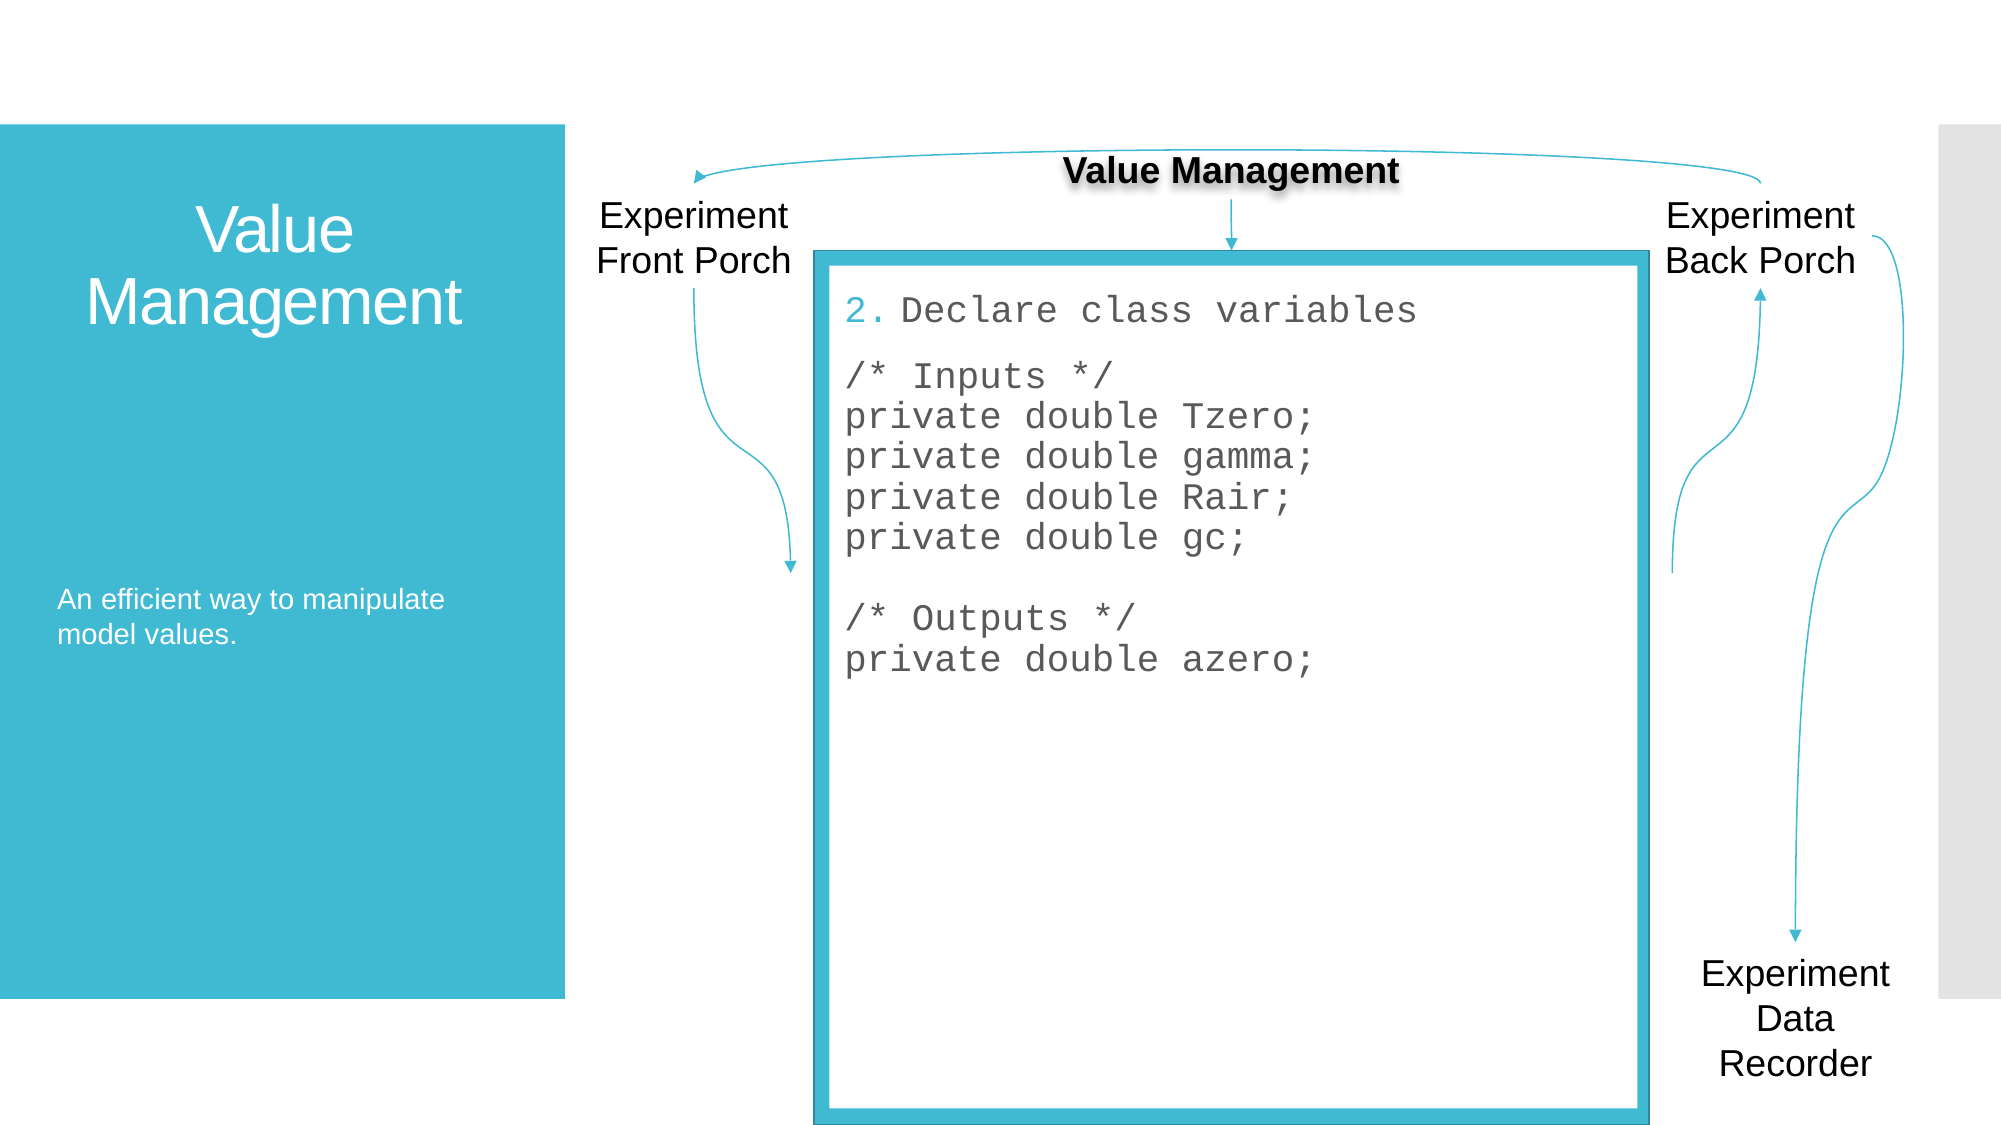

Value Management
Experiment Front Porch
Experiment
Back Porch
# Value Management

Declare class variables
/* Inputs */
private double Tzero;
private double gamma;
private double Rair;
private double gc;
/* Outputs */
private double azero;
An efficient way to manipulate model values.
Value Management
Experiment
Data Recorder